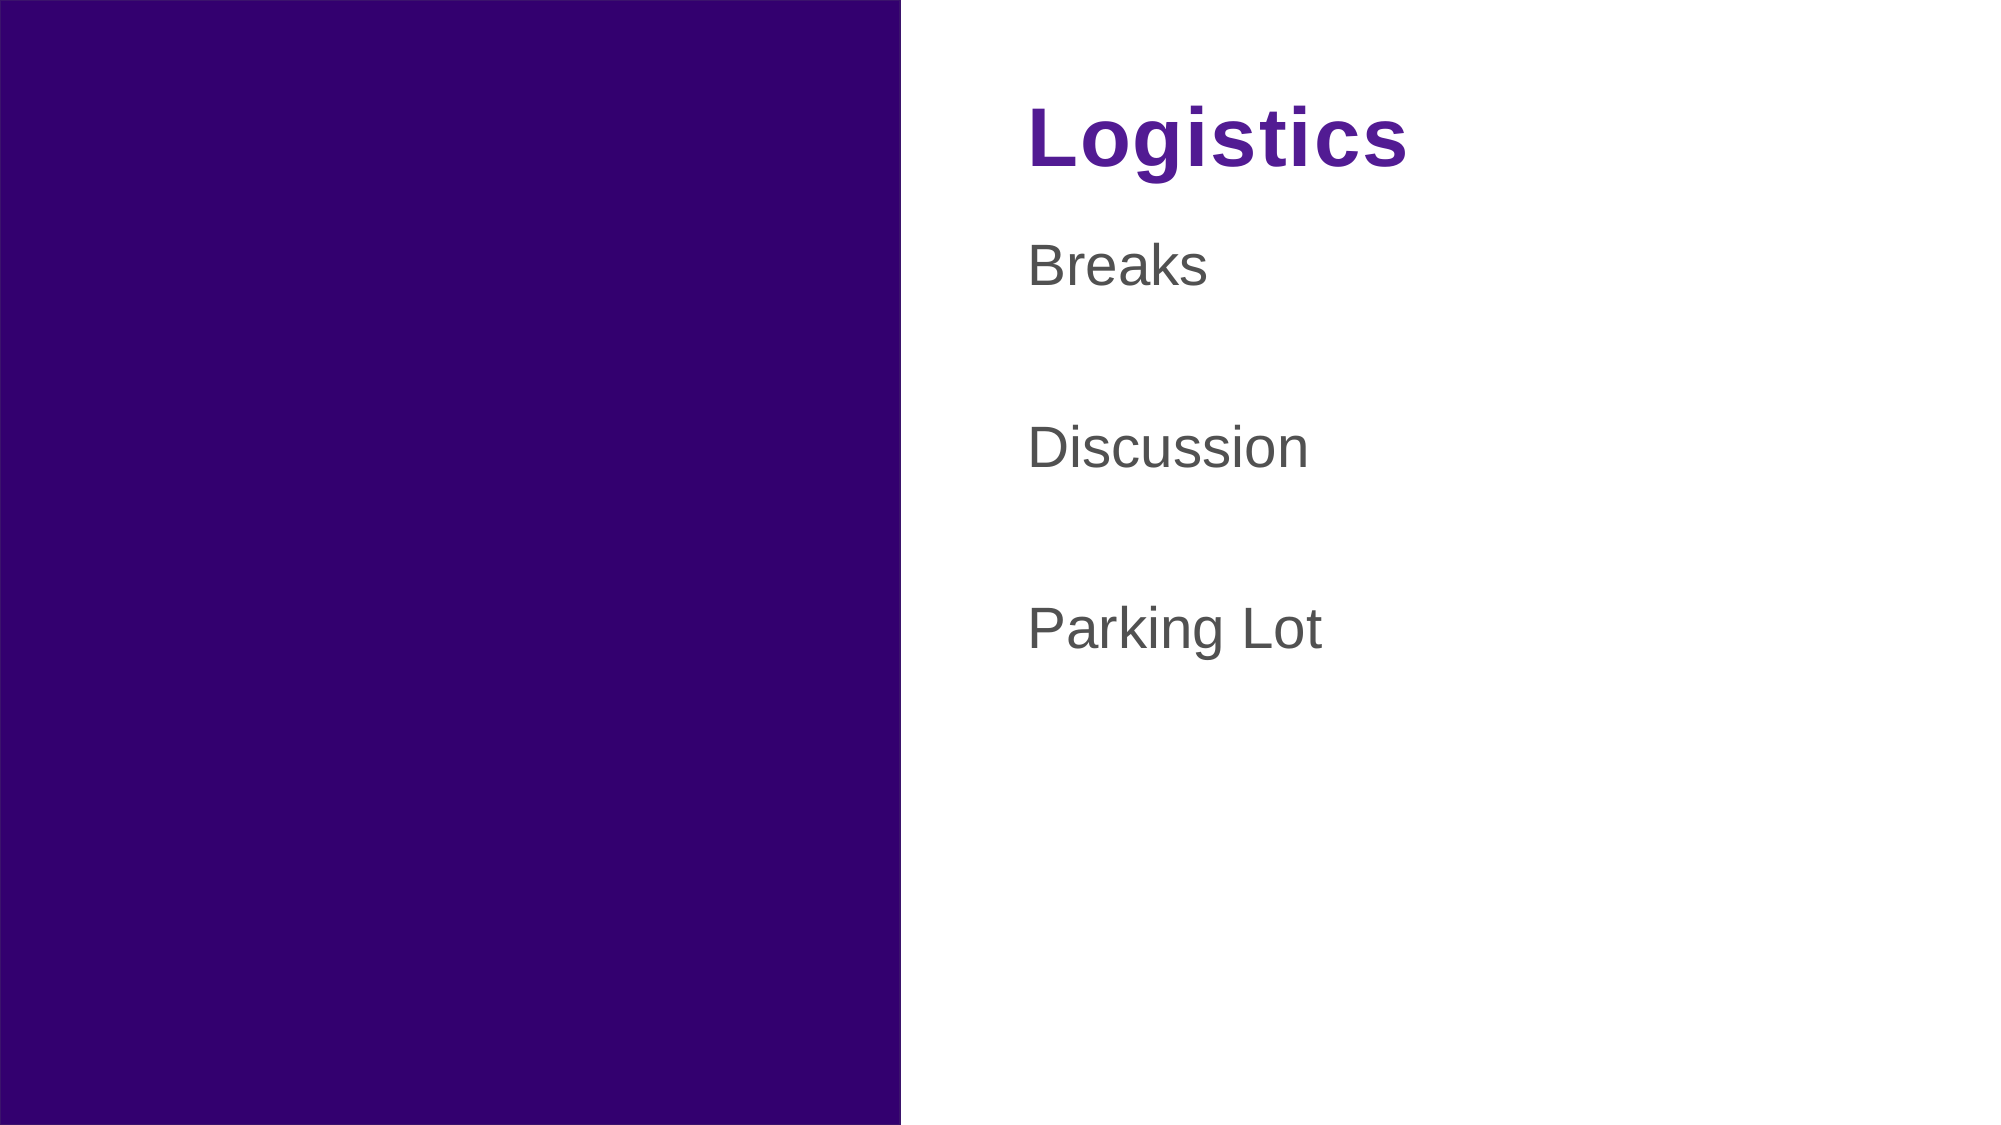

Breaks

Discussion

Parking Lot
# Logistics
Breaks

Discussion

Parking Lot